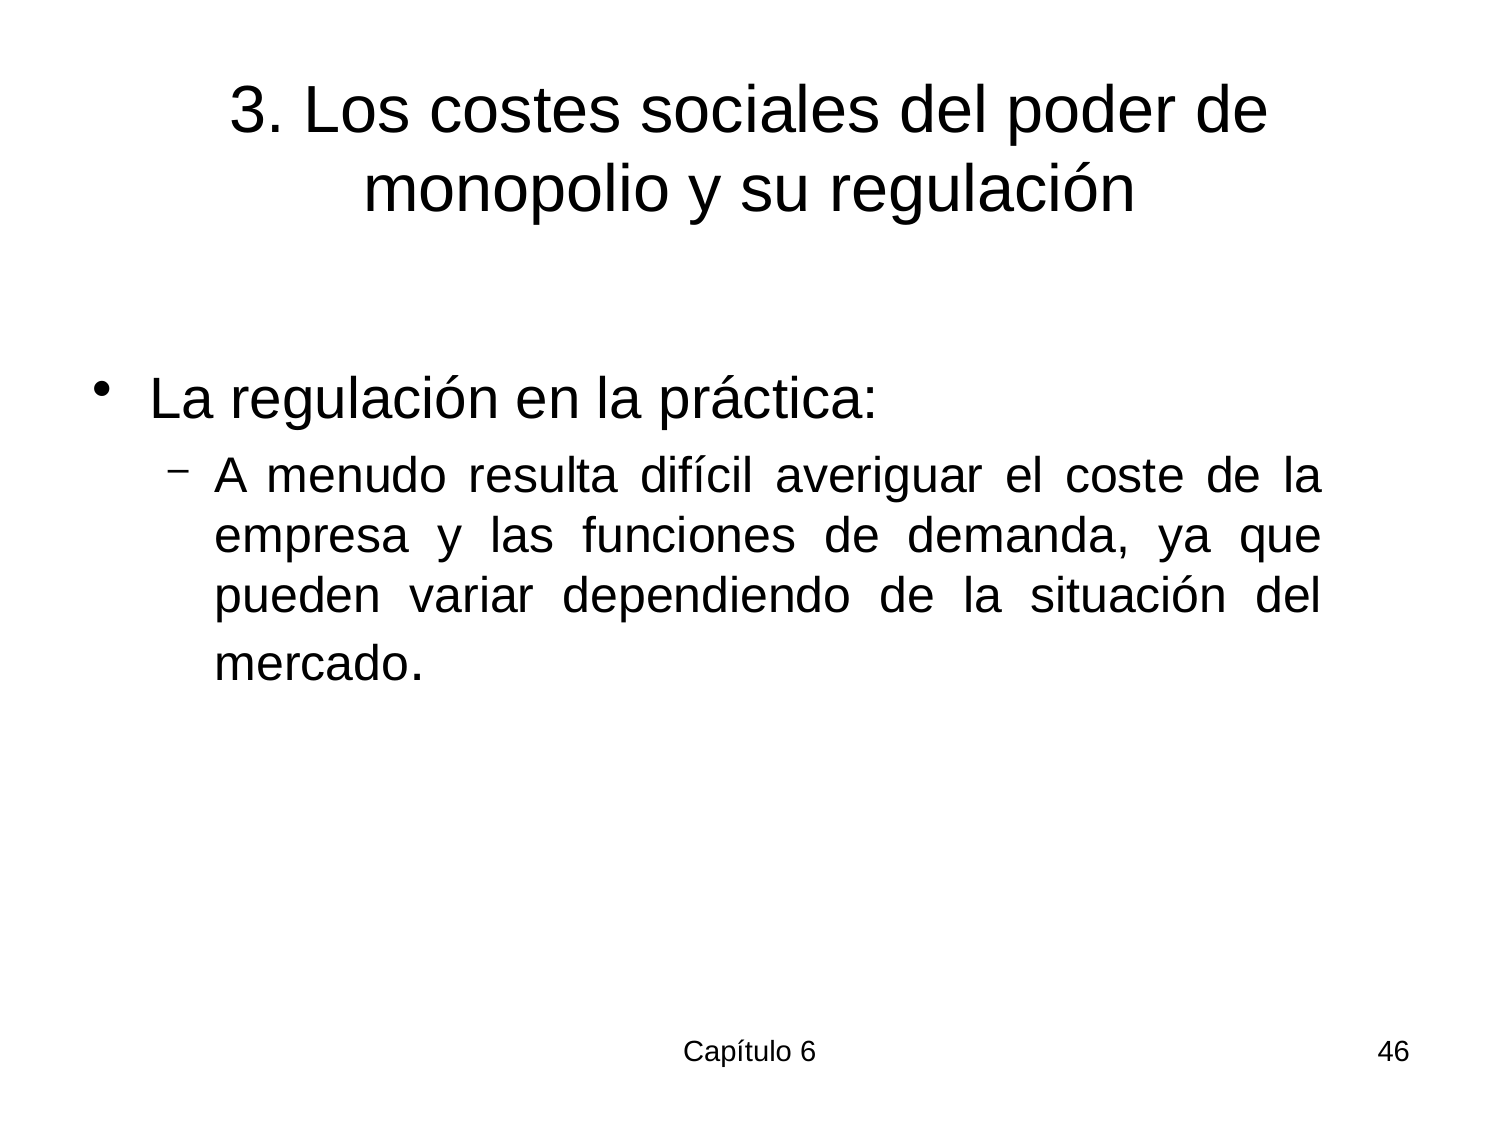

# 3. Los costes sociales del poder de monopolio y su regulación
La regulación en la práctica:
A menudo resulta difícil averiguar el coste de la empresa y las funciones de demanda, ya que pueden variar dependiendo de la situación del mercado.
Capítulo 6
46